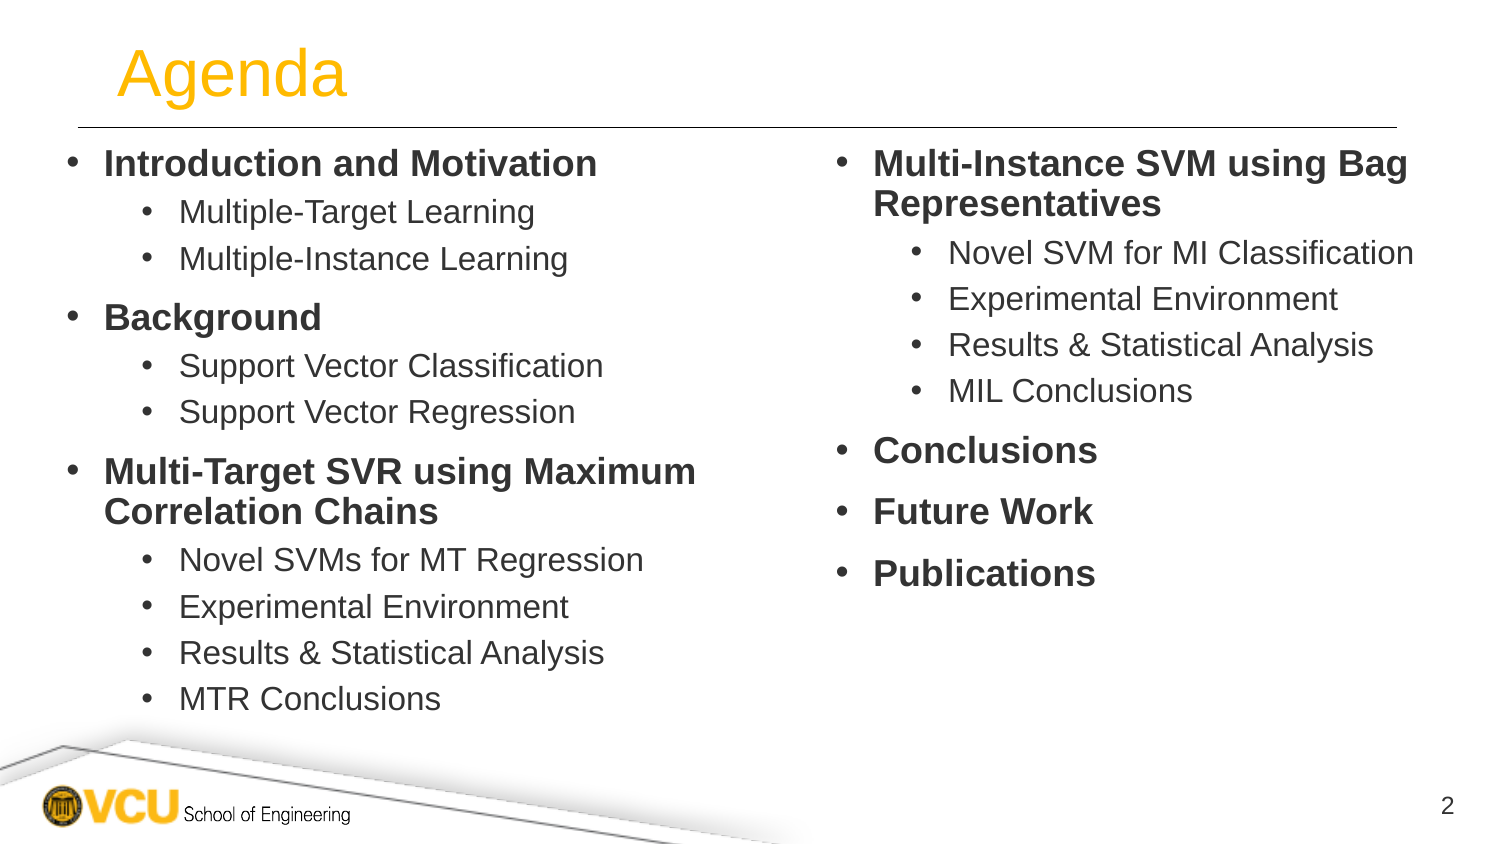

# Agenda
Introduction and Motivation
Multiple-Target Learning
Multiple-Instance Learning
Background
Support Vector Classification
Support Vector Regression
Multi-Target SVR using Maximum Correlation Chains
Novel SVMs for MT Regression
Experimental Environment
Results & Statistical Analysis
MTR Conclusions
Multi-Instance SVM using Bag Representatives
Novel SVM for MI Classification
Experimental Environment
Results & Statistical Analysis
MIL Conclusions
Conclusions
Future Work
Publications
2